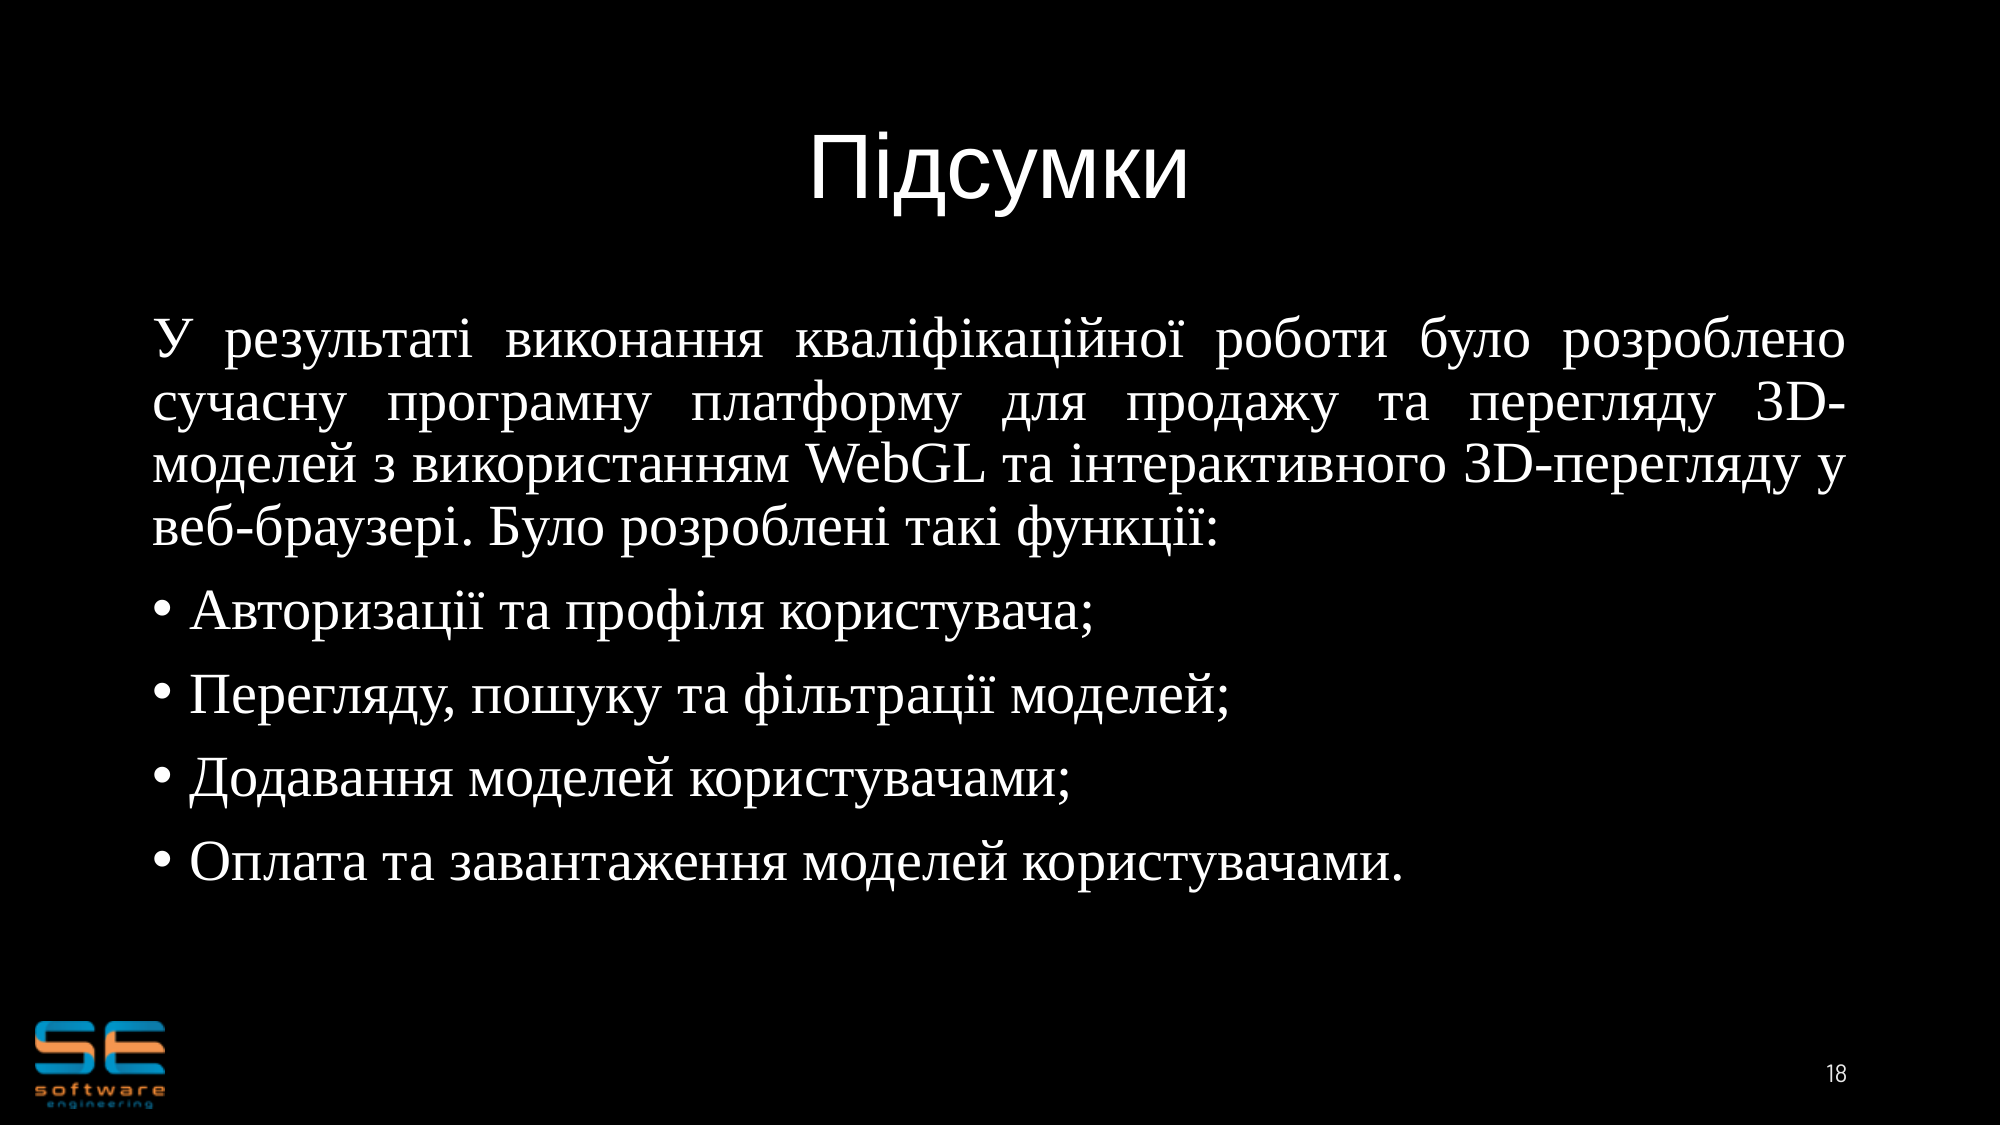

# Підсумки
У результаті виконання кваліфікаційної роботи було розроблено сучасну програмну платформу для продажу та перегляду 3D-моделей з використанням WebGL та інтерактивного 3D-перегляду у веб-браузері. Було розроблені такі функції:
Авторизації та профіля користувача;
Перегляду, пошуку та фільтрації моделей;
Додавання моделей користувачами;
Оплата та завантаження моделей користувачами.
18